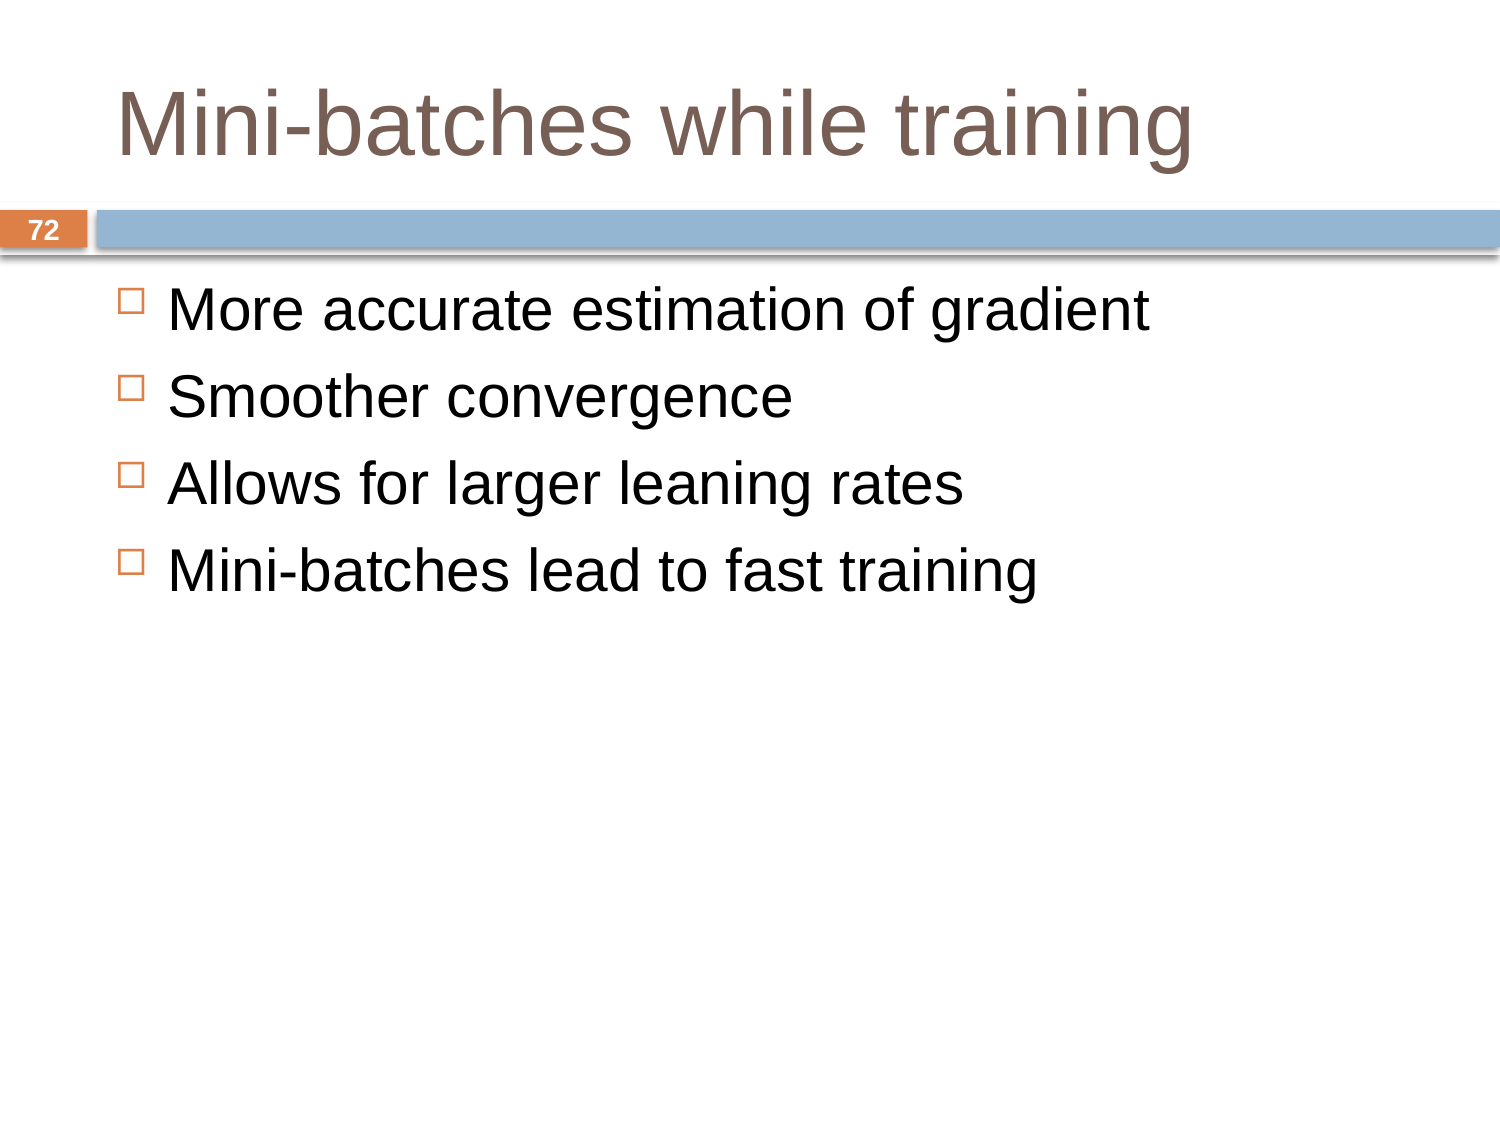

# Mini-batches while training
72
More accurate estimation of gradient
Smoother convergence
Allows for larger leaning rates
Mini-batches lead to fast training